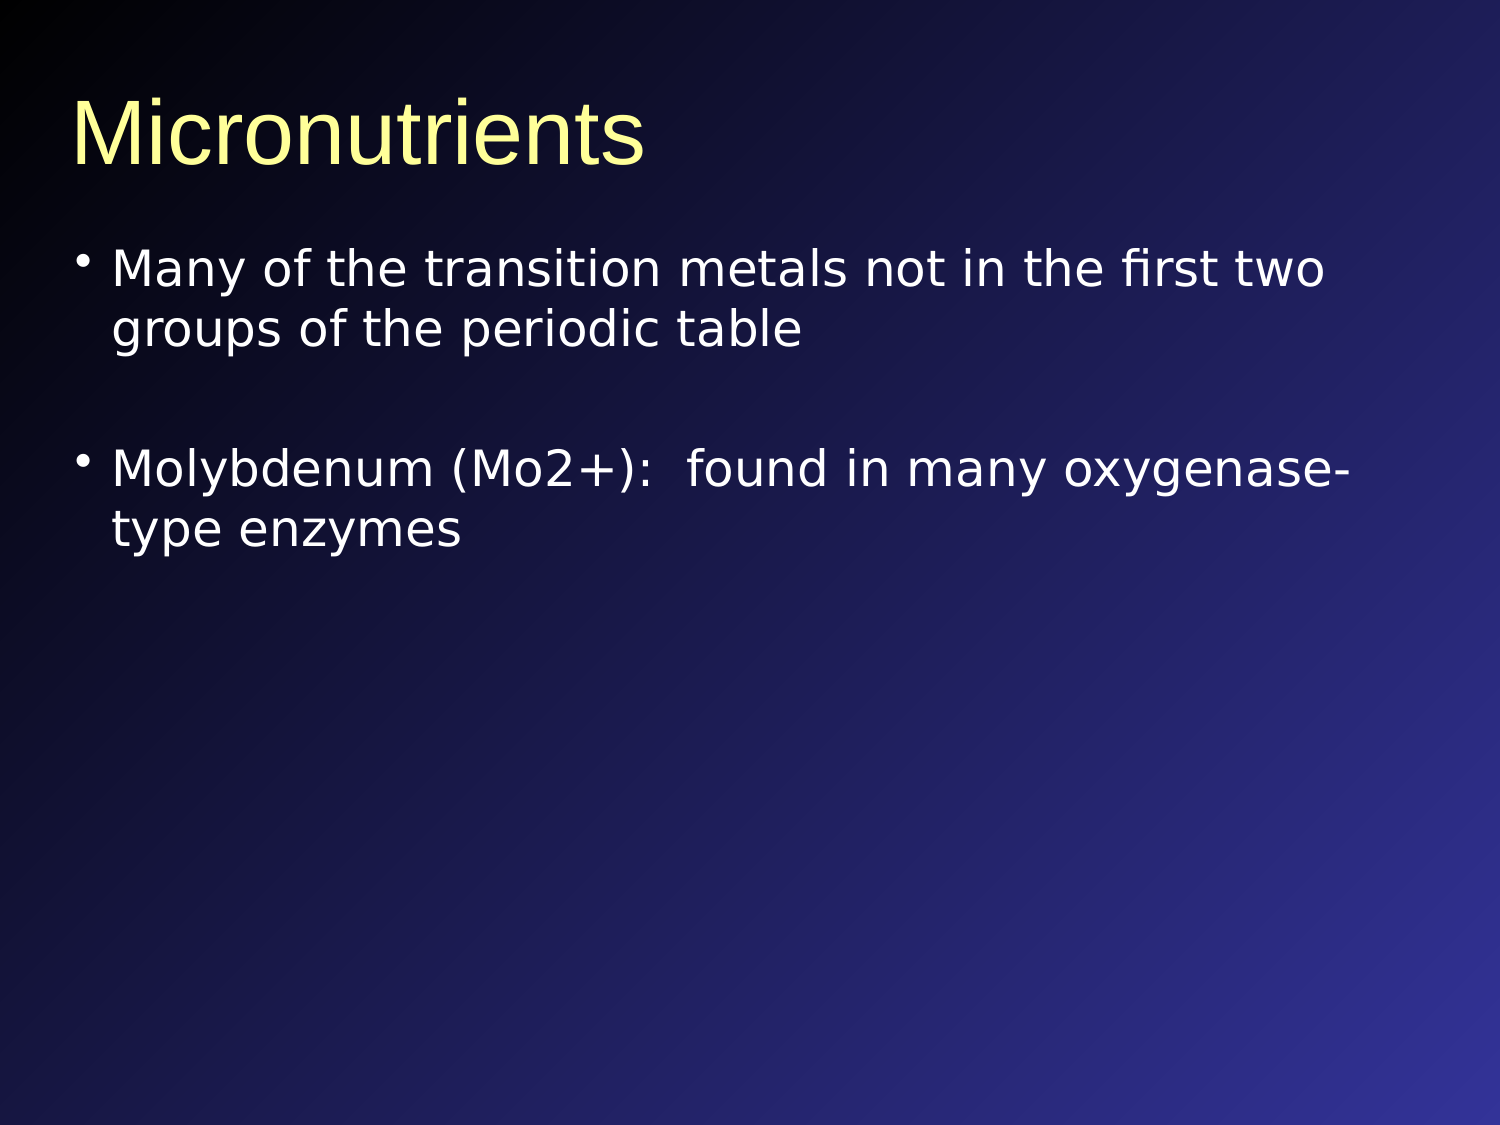

# Micronutrients
Many of the transition metals not in the first two groups of the periodic table

Molybdenum (Mo2+):  found in many oxygenase-type enzymes